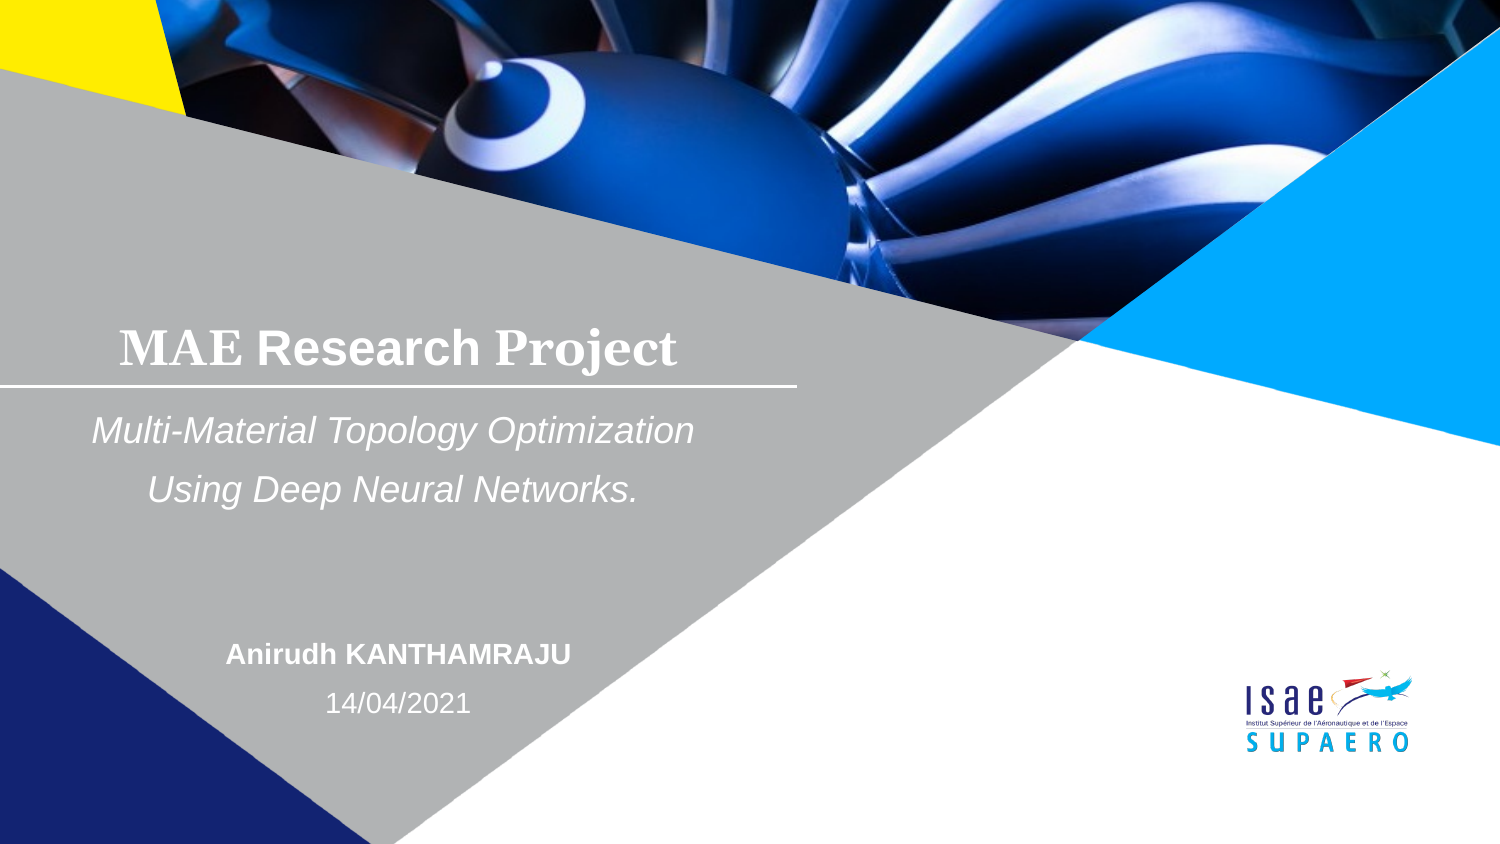

# MAE Research Project
Multi-Material Topology Optimization
Using Deep Neural Networks.
Anirudh KANTHAMRAJU
14/04/2021